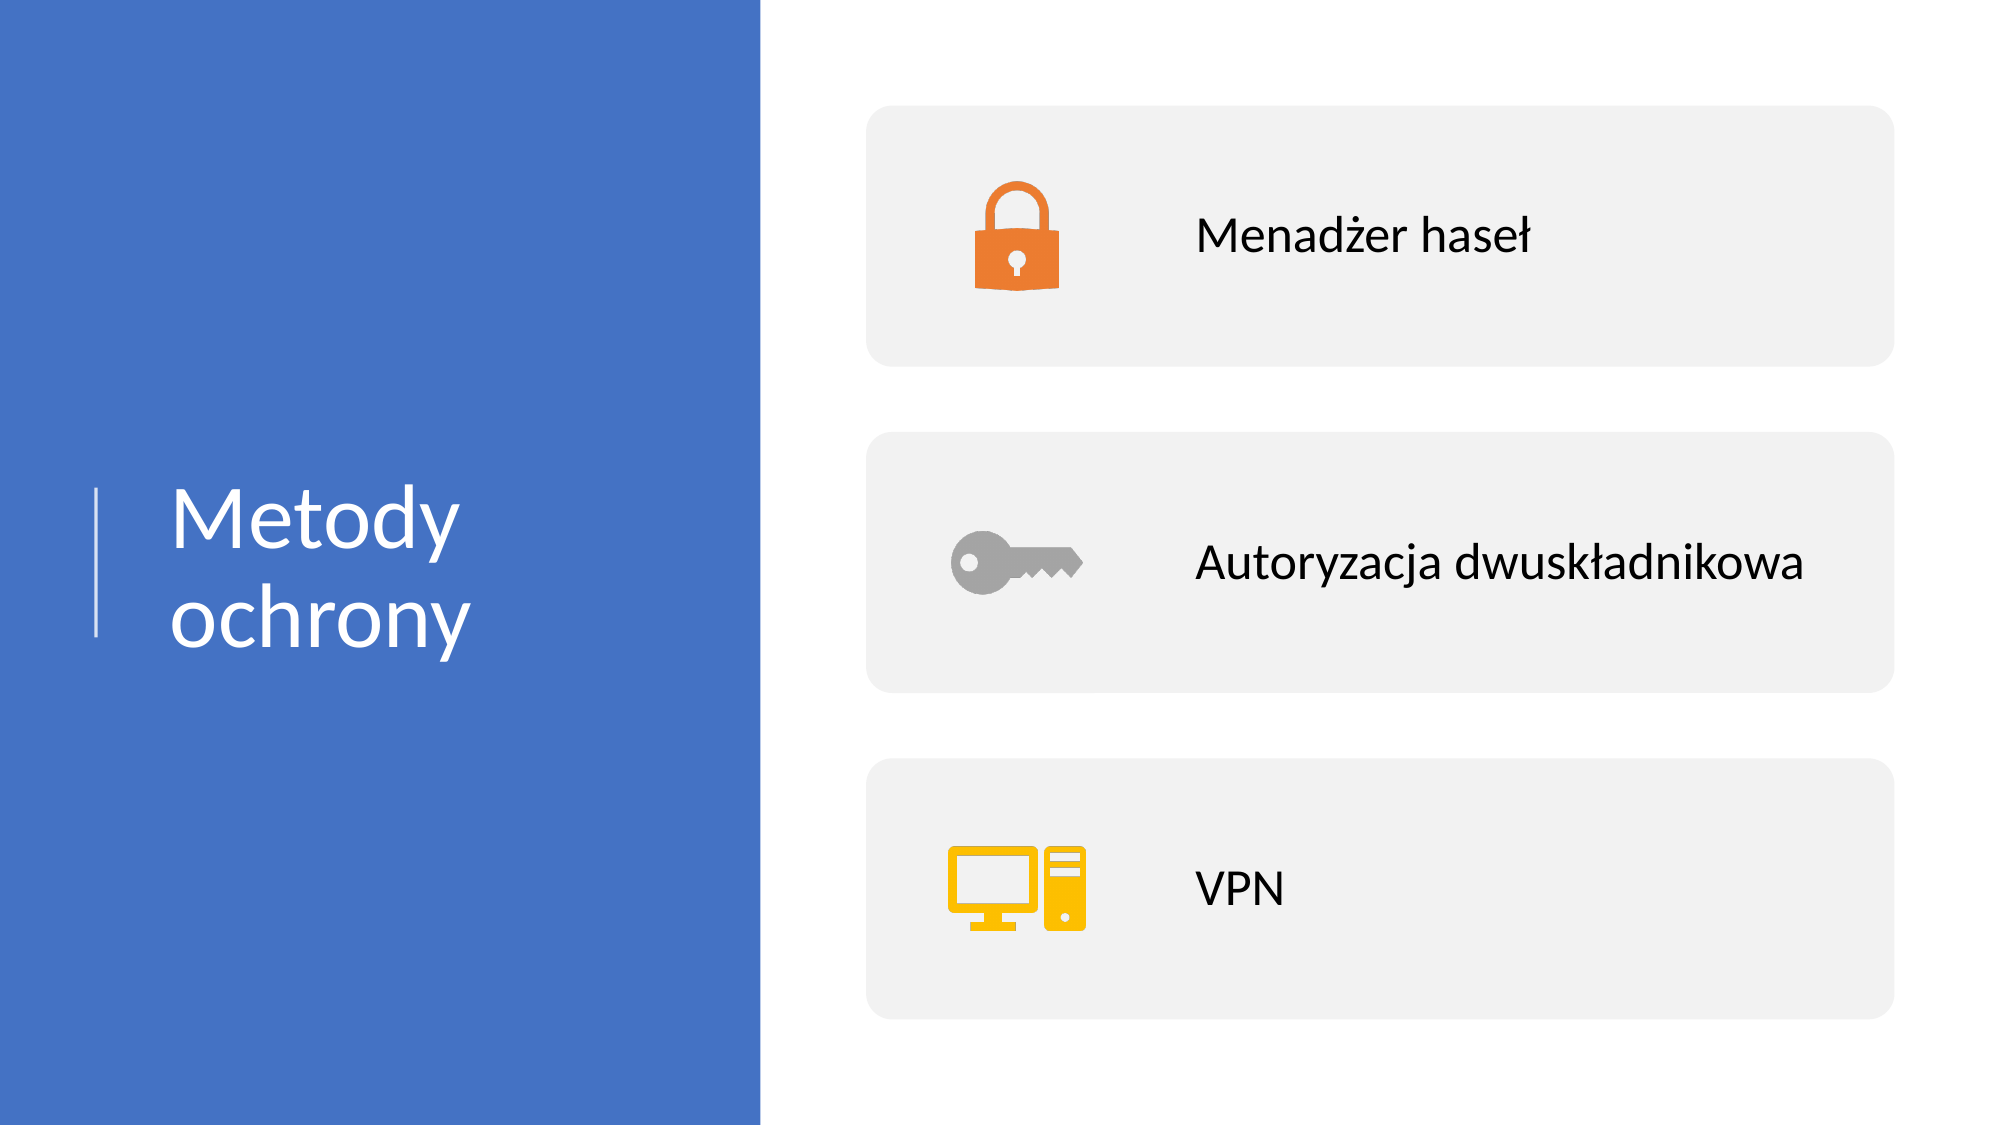

Menadżer haseł
Autoryzacja dwuskładnikowa
VPN
# Metody ochrony